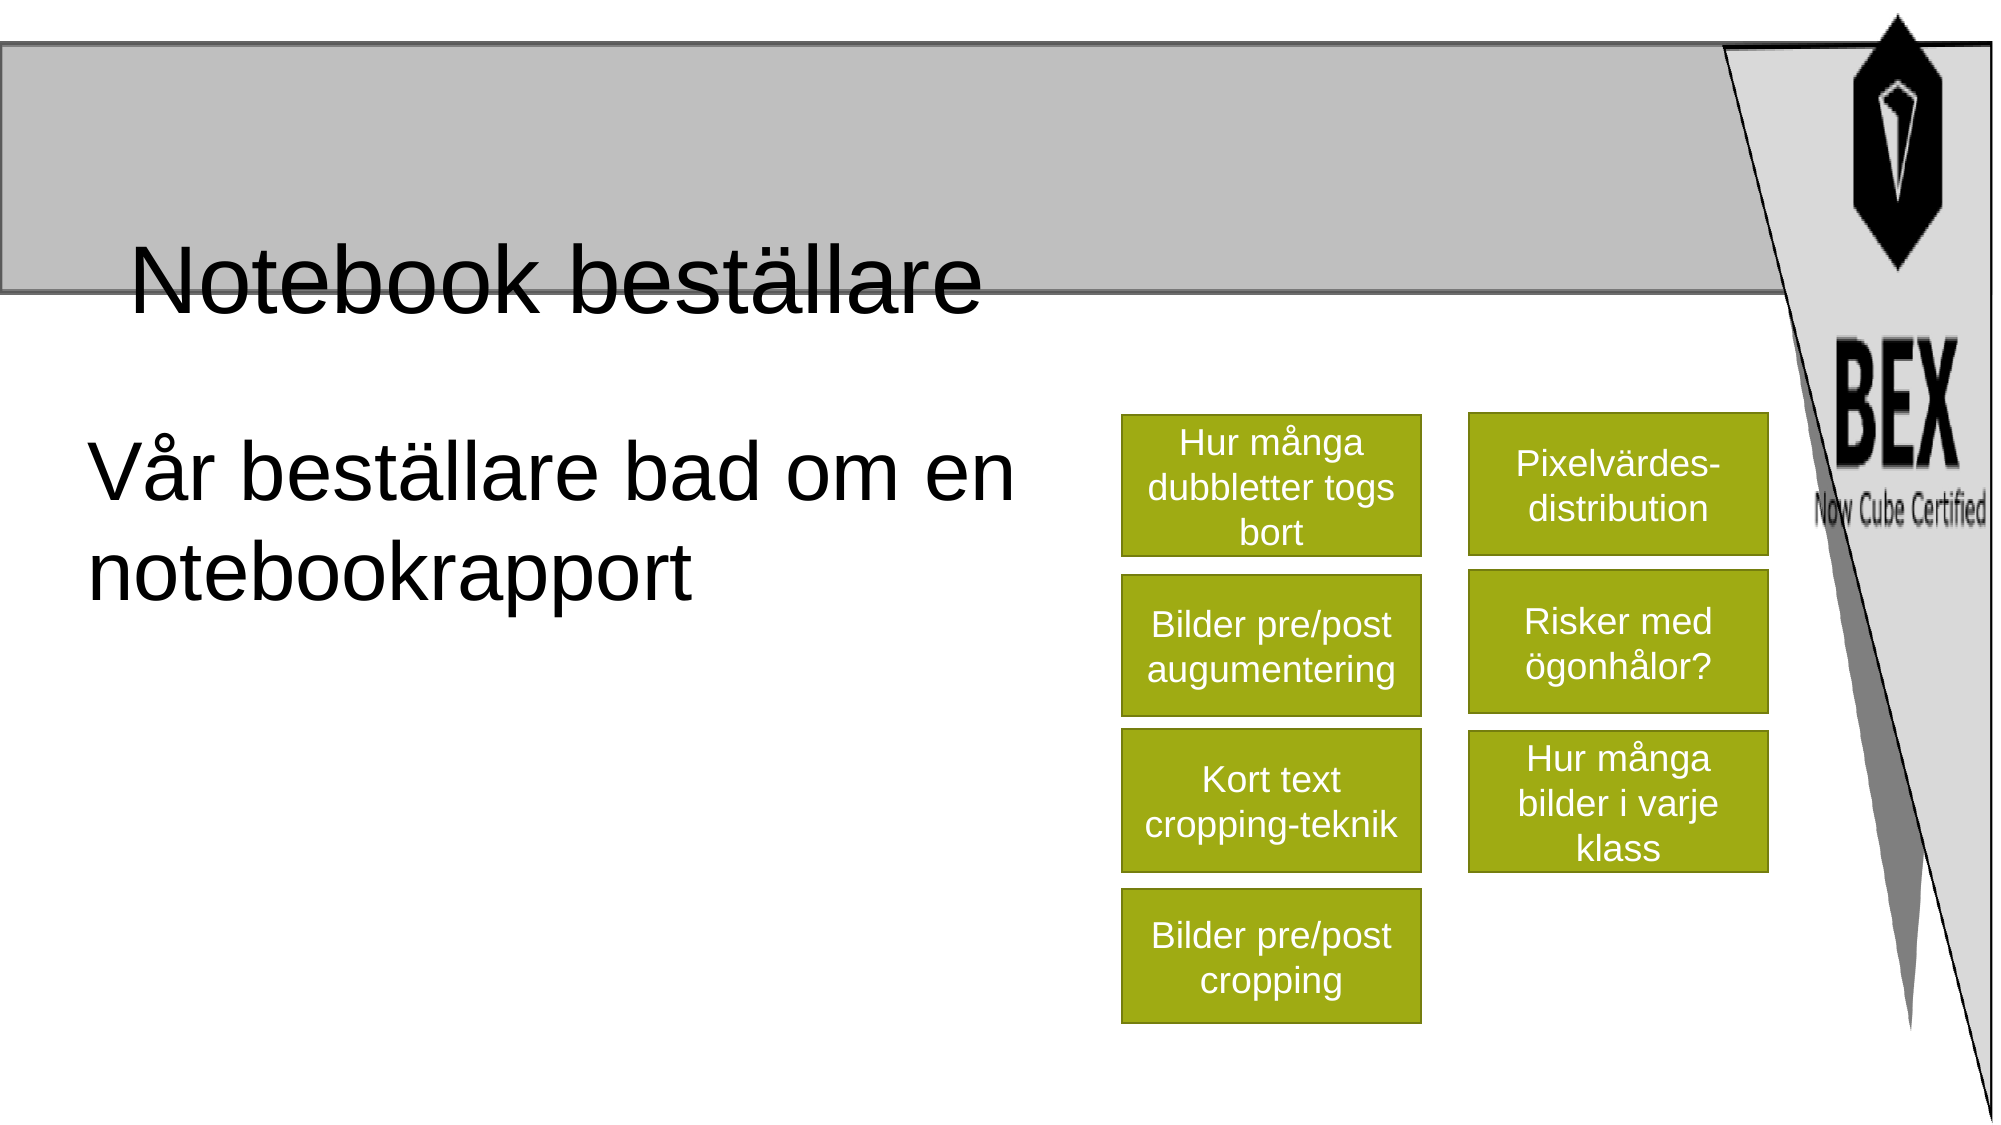

Notebook beställare
# Vår beställare bad om en notebookrapport
Pixelvärdes-distribution
Hur många dubbletter togs bort
Risker med ögonhålor?
Bilder pre/post augumentering
Kort text cropping-teknik
Hur många bilder i varje klass
Bilder pre/post cropping